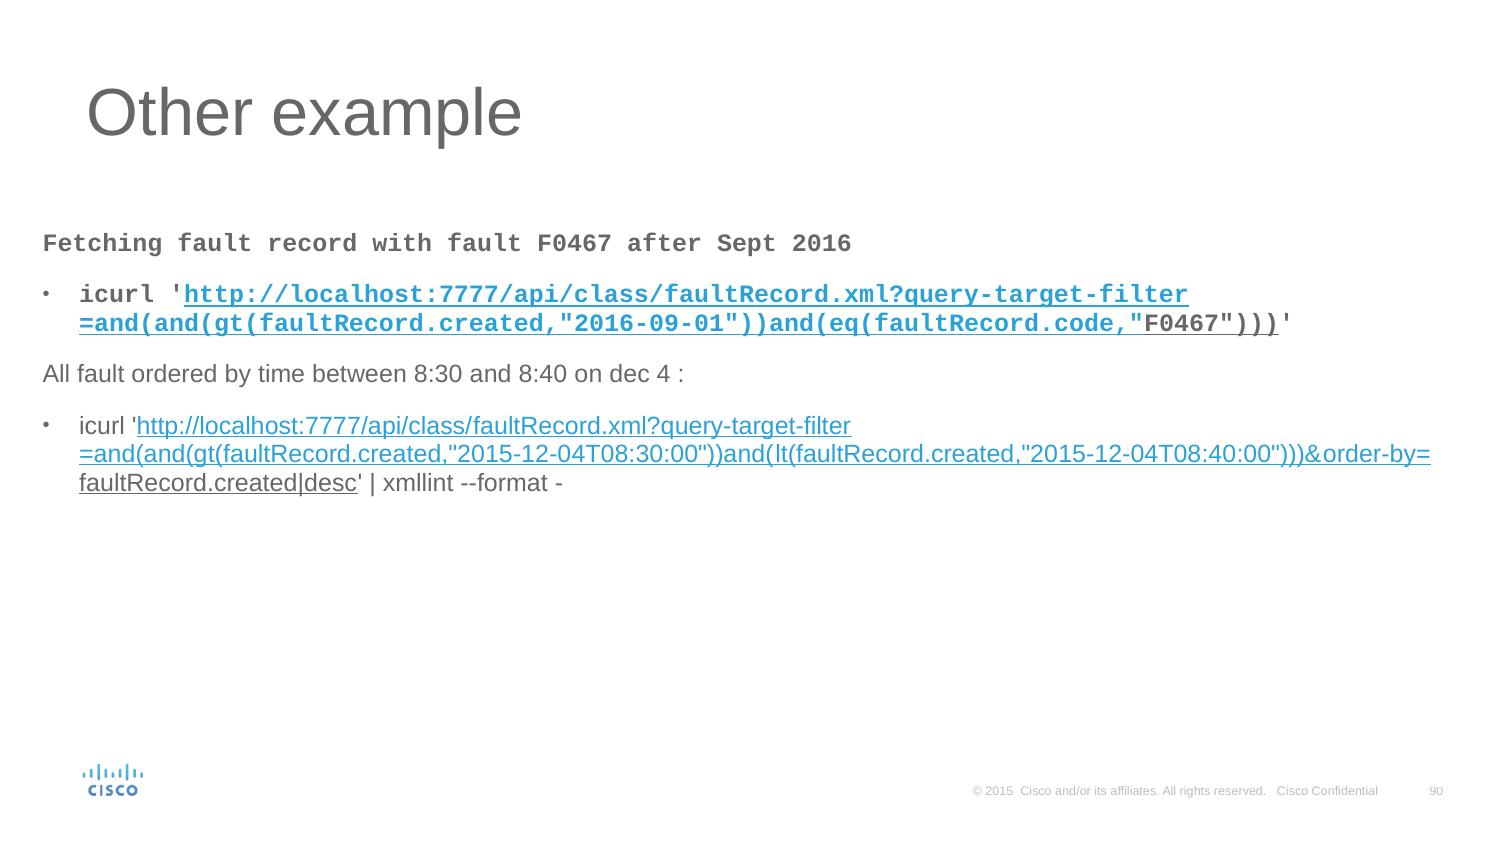

# Other example
Fetching fault record with fault F0467 after Sept 2016
icurl 'http://localhost:7777/api/class/faultRecord.xml?query-target-filter=and(and(gt(faultRecord.created,"2016-09-01"))and(eq(faultRecord.code,"F0467")))'
All fault ordered by time between 8:30 and 8:40 on dec 4 :
icurl 'http://localhost:7777/api/class/faultRecord.xml?query-target-filter=and(and(gt(faultRecord.created,"2015-12-04T08:30:00"))and(lt(faultRecord.created,"2015-12-04T08:40:00")))&order-by=faultRecord.created|desc' | xmllint --format -